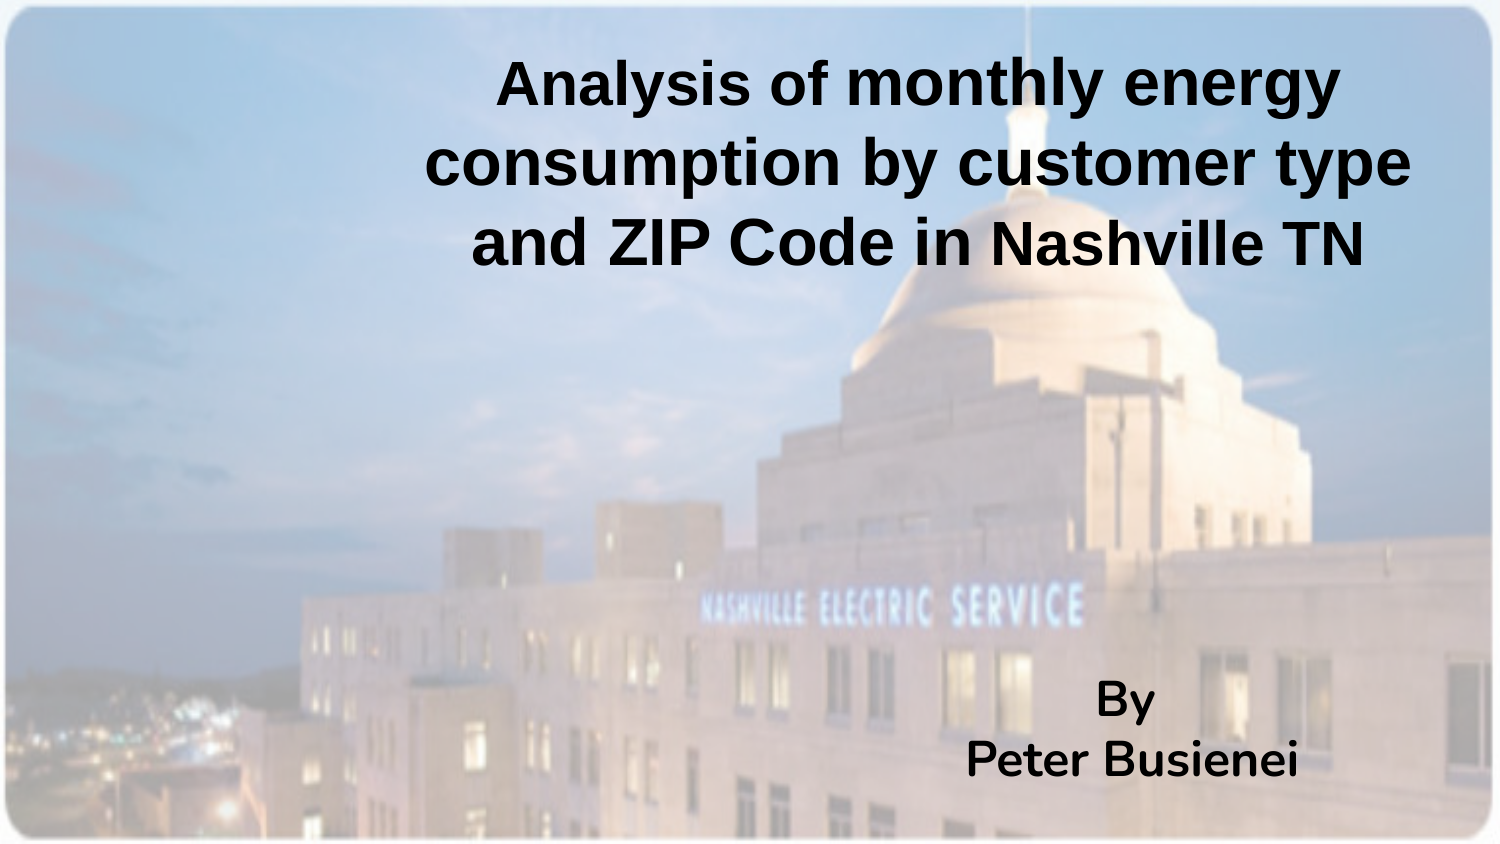

Analysis of monthly energy consumption by customer type and ZIP Code in Nashville TN
By
Peter Busienei